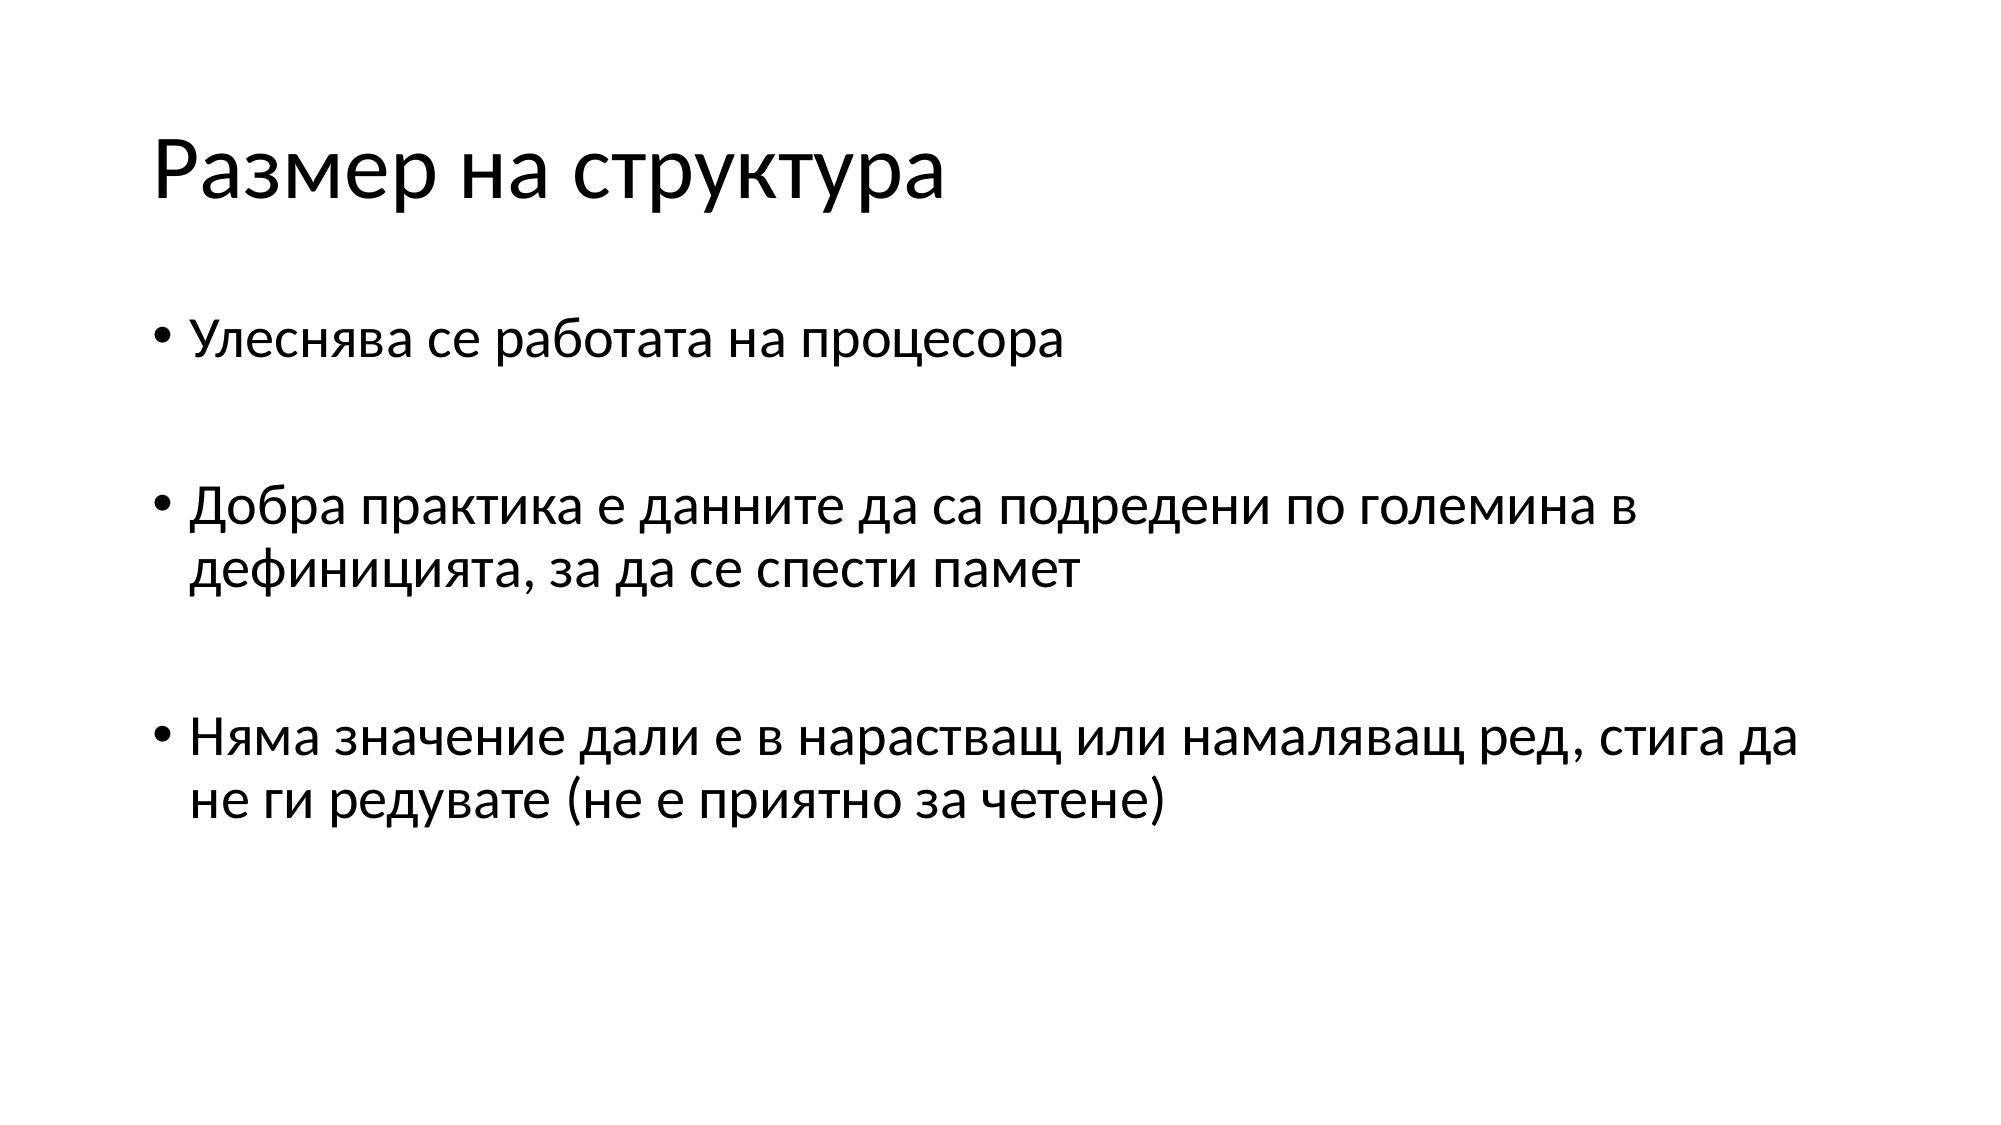

# Размер на структура
Улеснява се работата на процесора

Добра практика е данните да са подредени по големина в дефиницията, за да се спести памет

Няма значение дали е в нарастващ или намаляващ ред, стига да не ги редувате (не е приятно за четене)